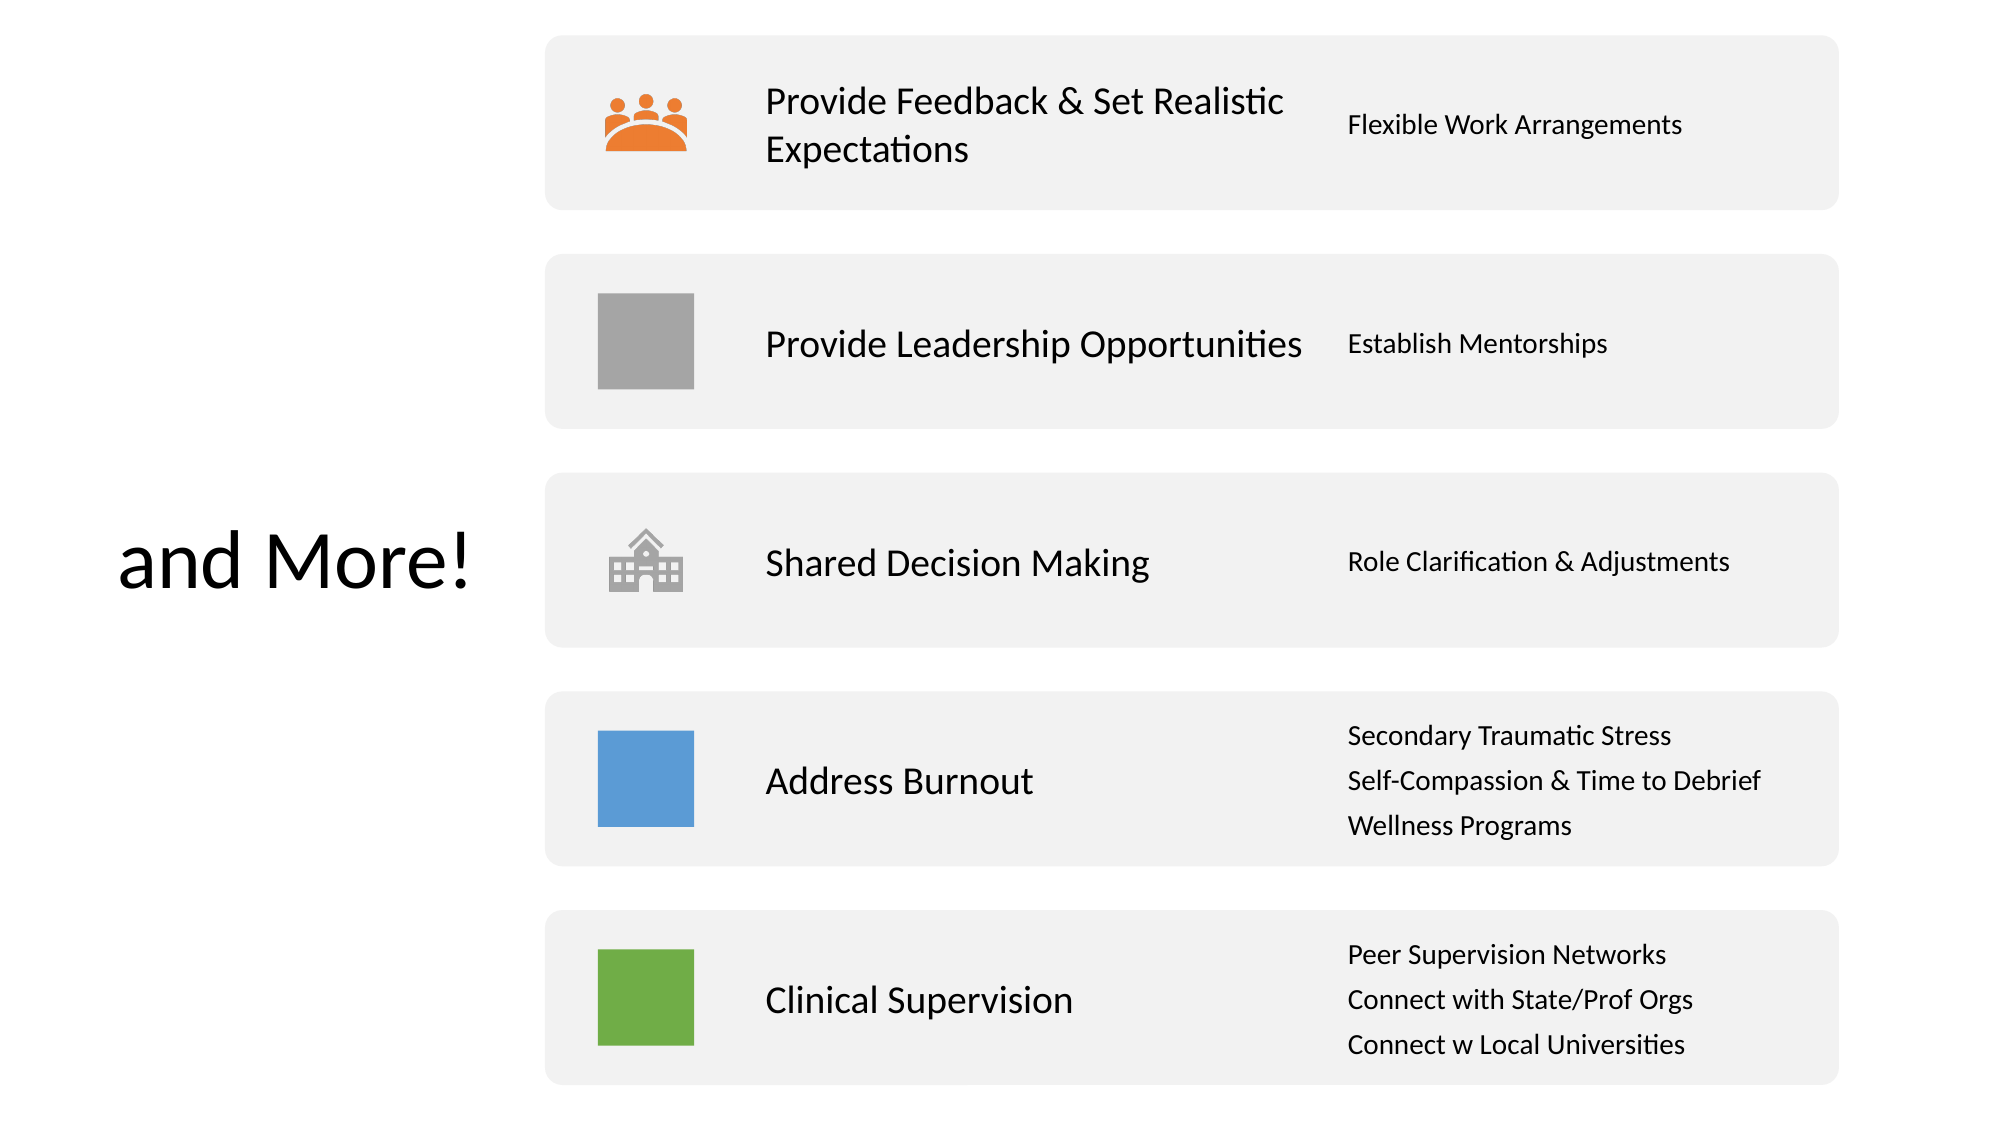

Provide Feedback & Set Realistic Expectations
Flexible Work Arrangements
Provide Leadership Opportunities
Establish Mentorships
Shared Decision Making
Role Clarification & Adjustments
Address Burnout
Secondary Traumatic Stress
Self-Compassion & Time to Debrief
Wellness Programs
Clinical Supervision
Peer Supervision Networks
Connect with State/Prof Orgs
Connect w Local Universities
# and More!